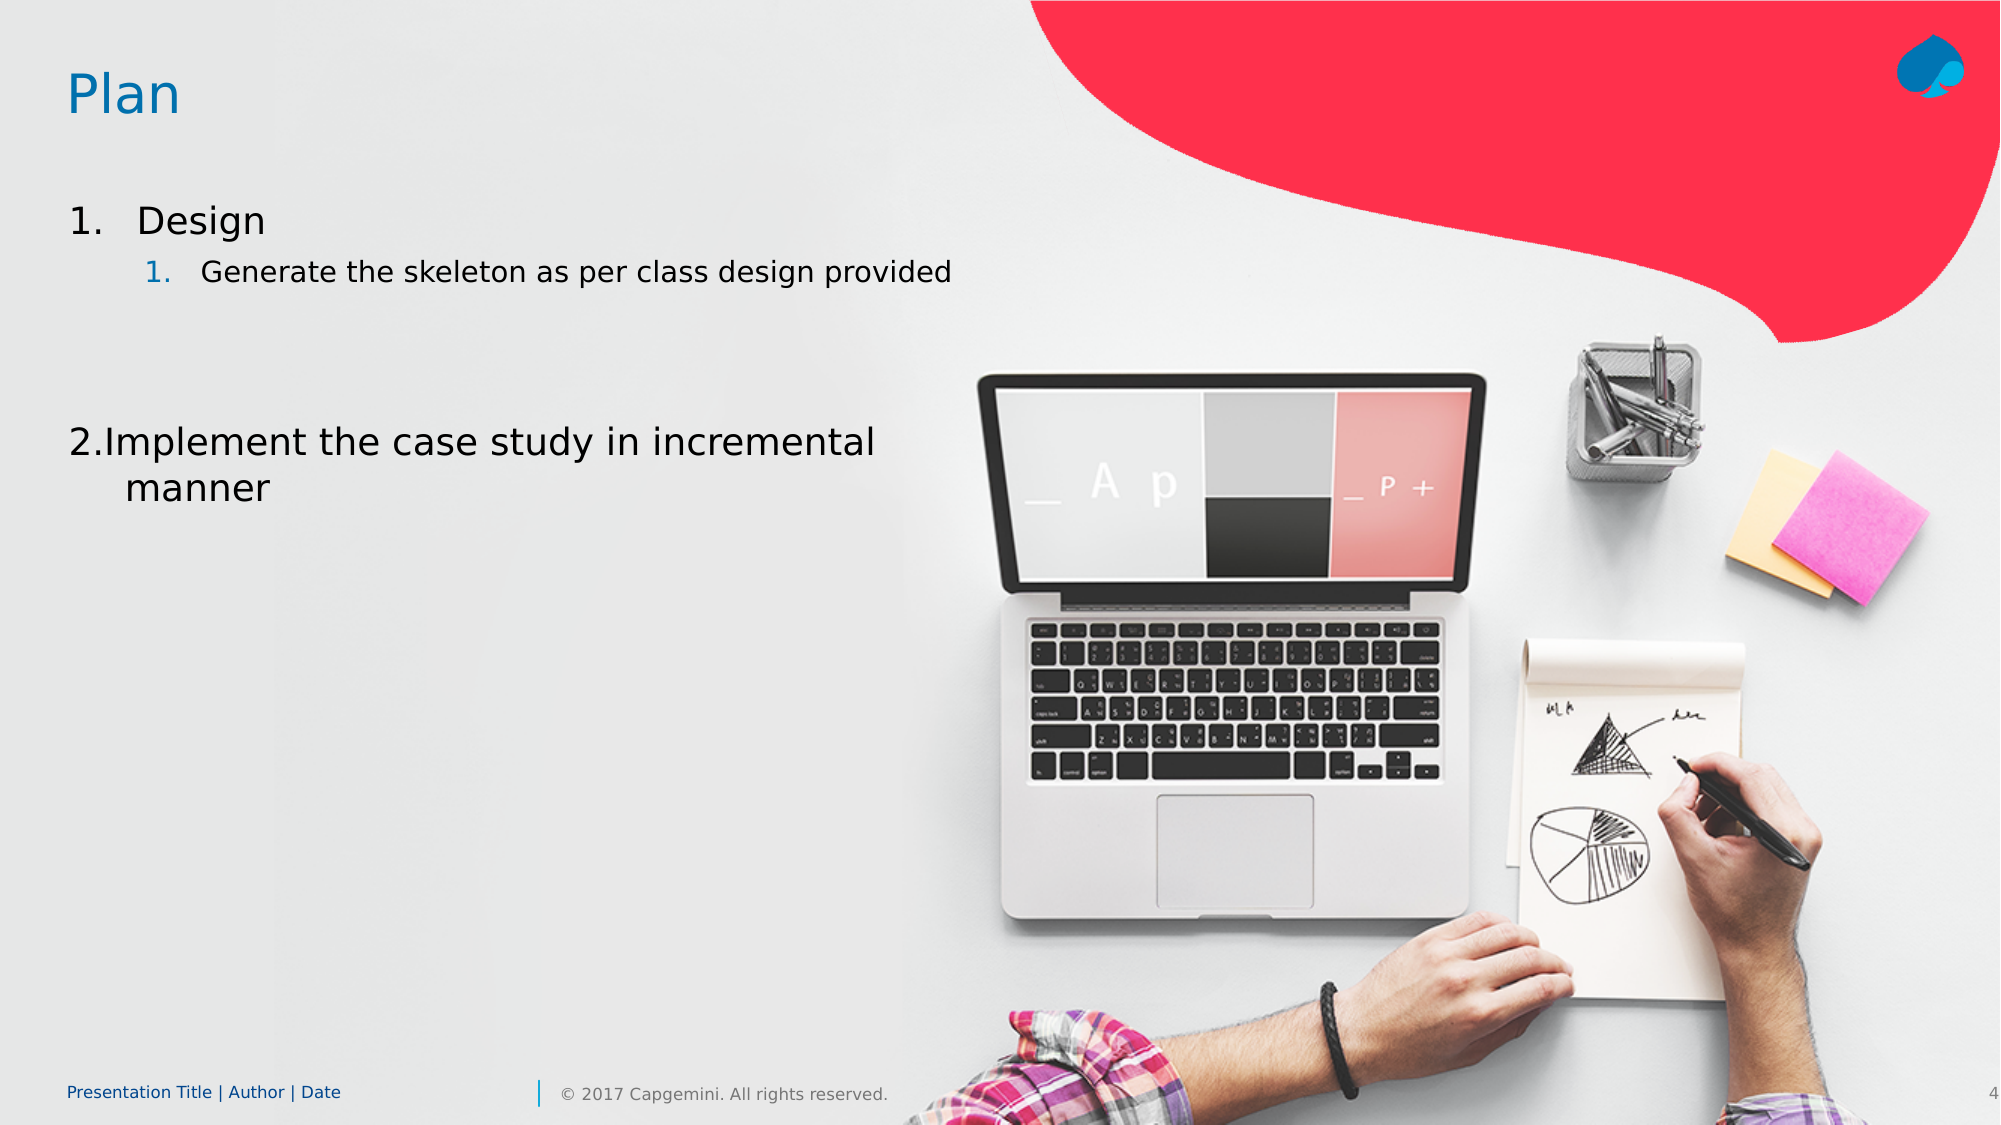

# Plan
 Design
Generate the skeleton as per class design provided

2.Implement the case study in incremental manner